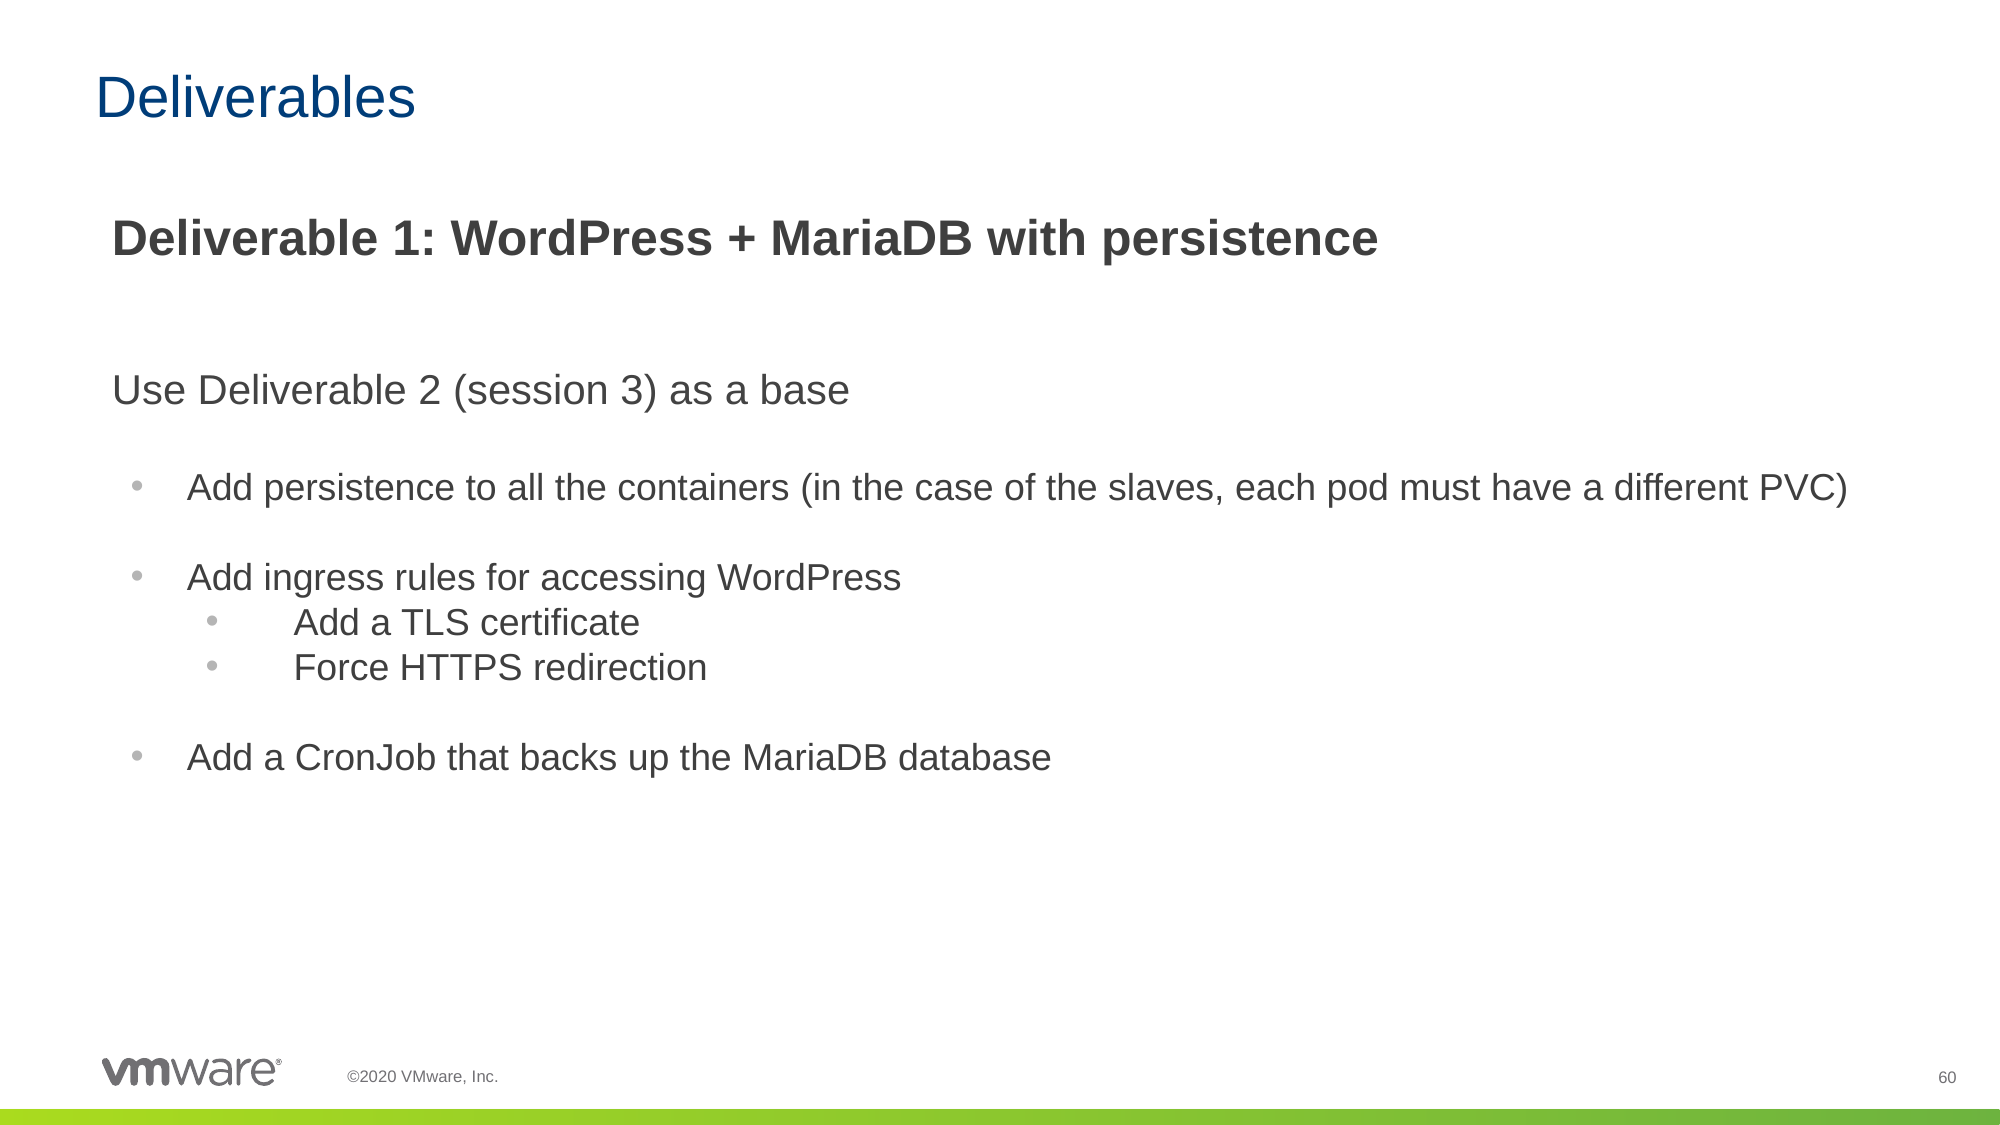

# Deliverables
Deliverable 1: WordPress + MariaDB with persistence

Use Deliverable 2 (session 3) as a base

Add persistence to all the containers (in the case of the slaves, each pod must have a different PVC)

Add ingress rules for accessing WordPress
   Add a TLS certificate
   Force HTTPS redirection

Add a CronJob that backs up the MariaDB database